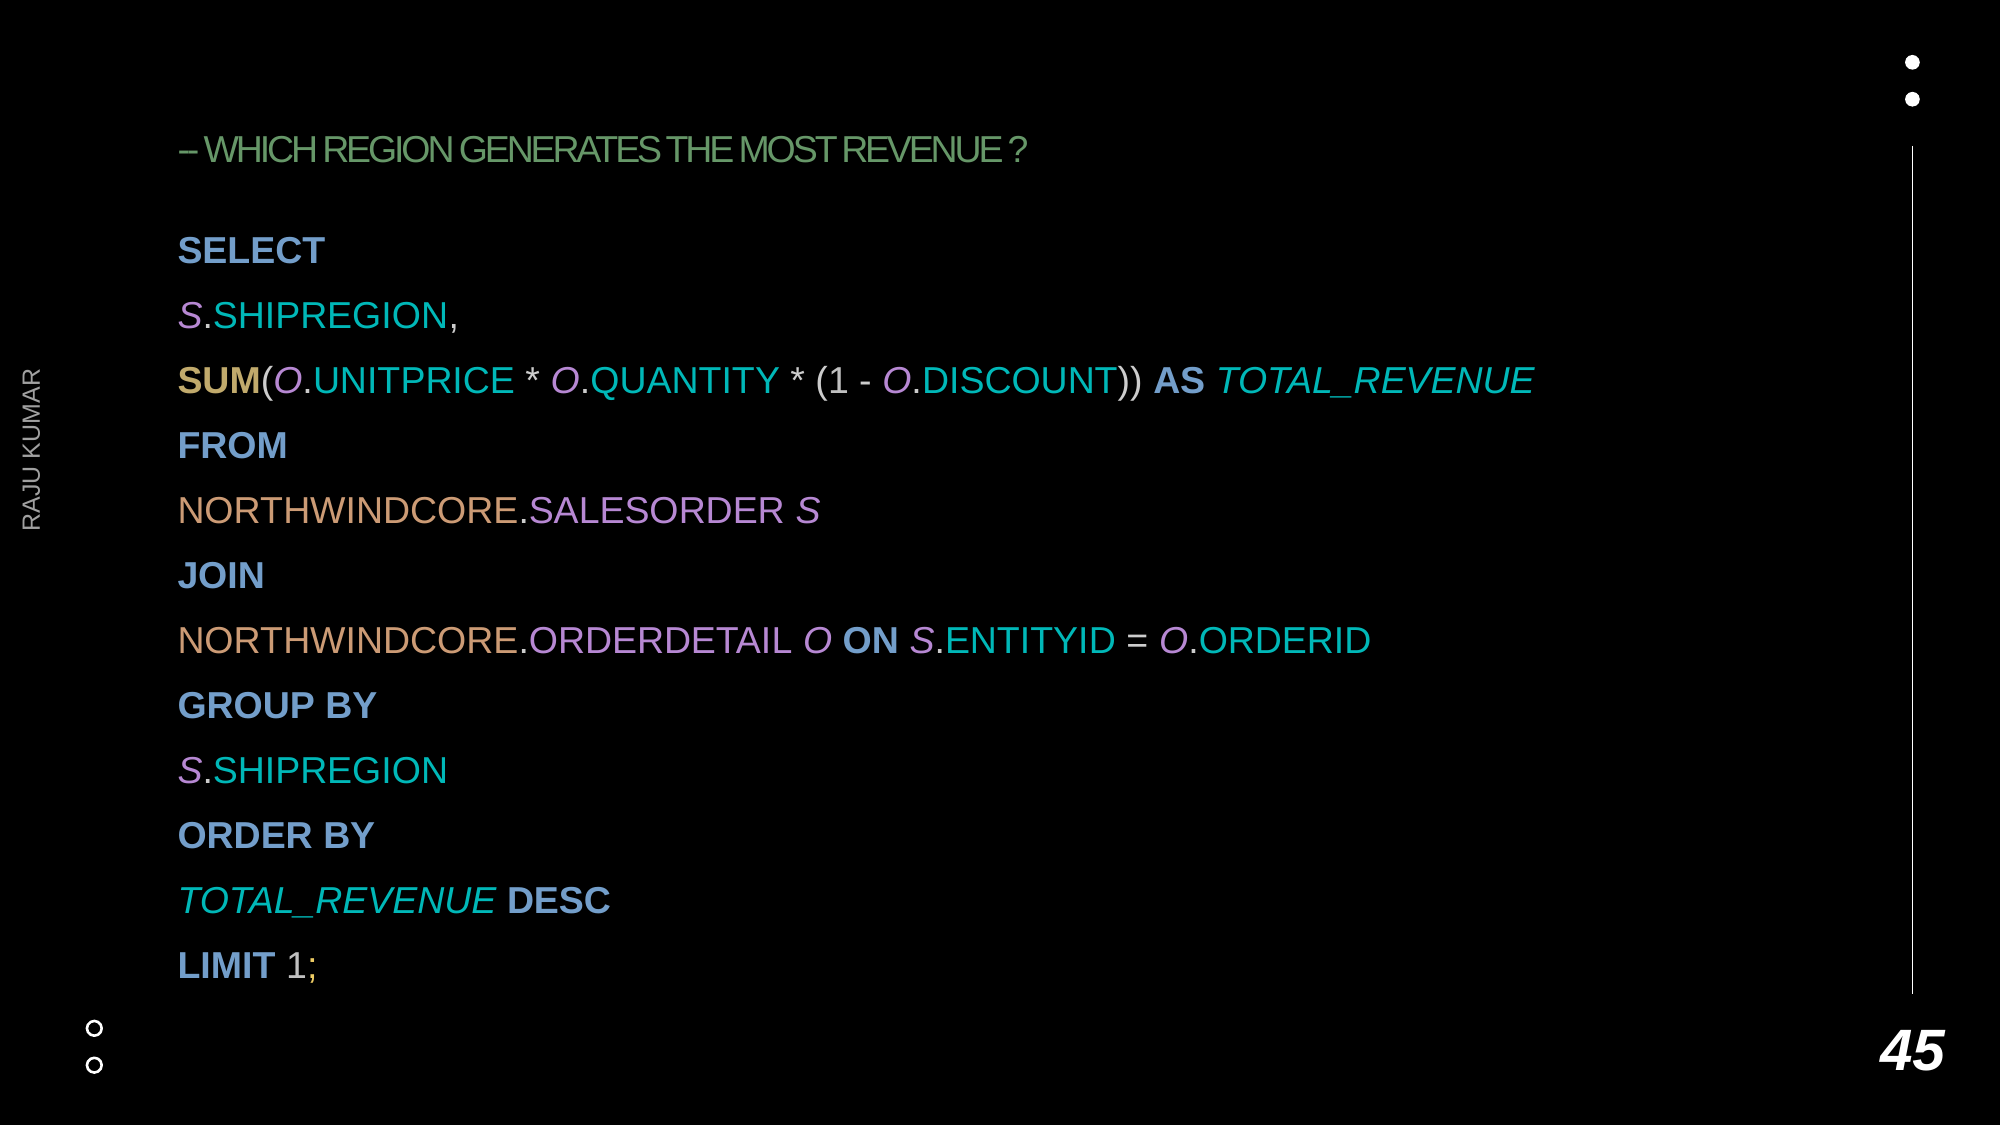

# -- Which region generates the most revenue ?
SELECT
S.SHIPREGION,
SUM(O.UNITPRICE * O.QUANTITY * (1 - O.DISCOUNT)) AS TOTAL_REVENUE
FROM
NORTHWINDCORE.SALESORDER S
JOIN
NORTHWINDCORE.ORDERDETAIL O ON S.ENTITYID = O.ORDERID
GROUP BY
S.SHIPREGION
ORDER BY
TOTAL_REVENUE DESC
LIMIT 1;

RAJU KUMAR
45